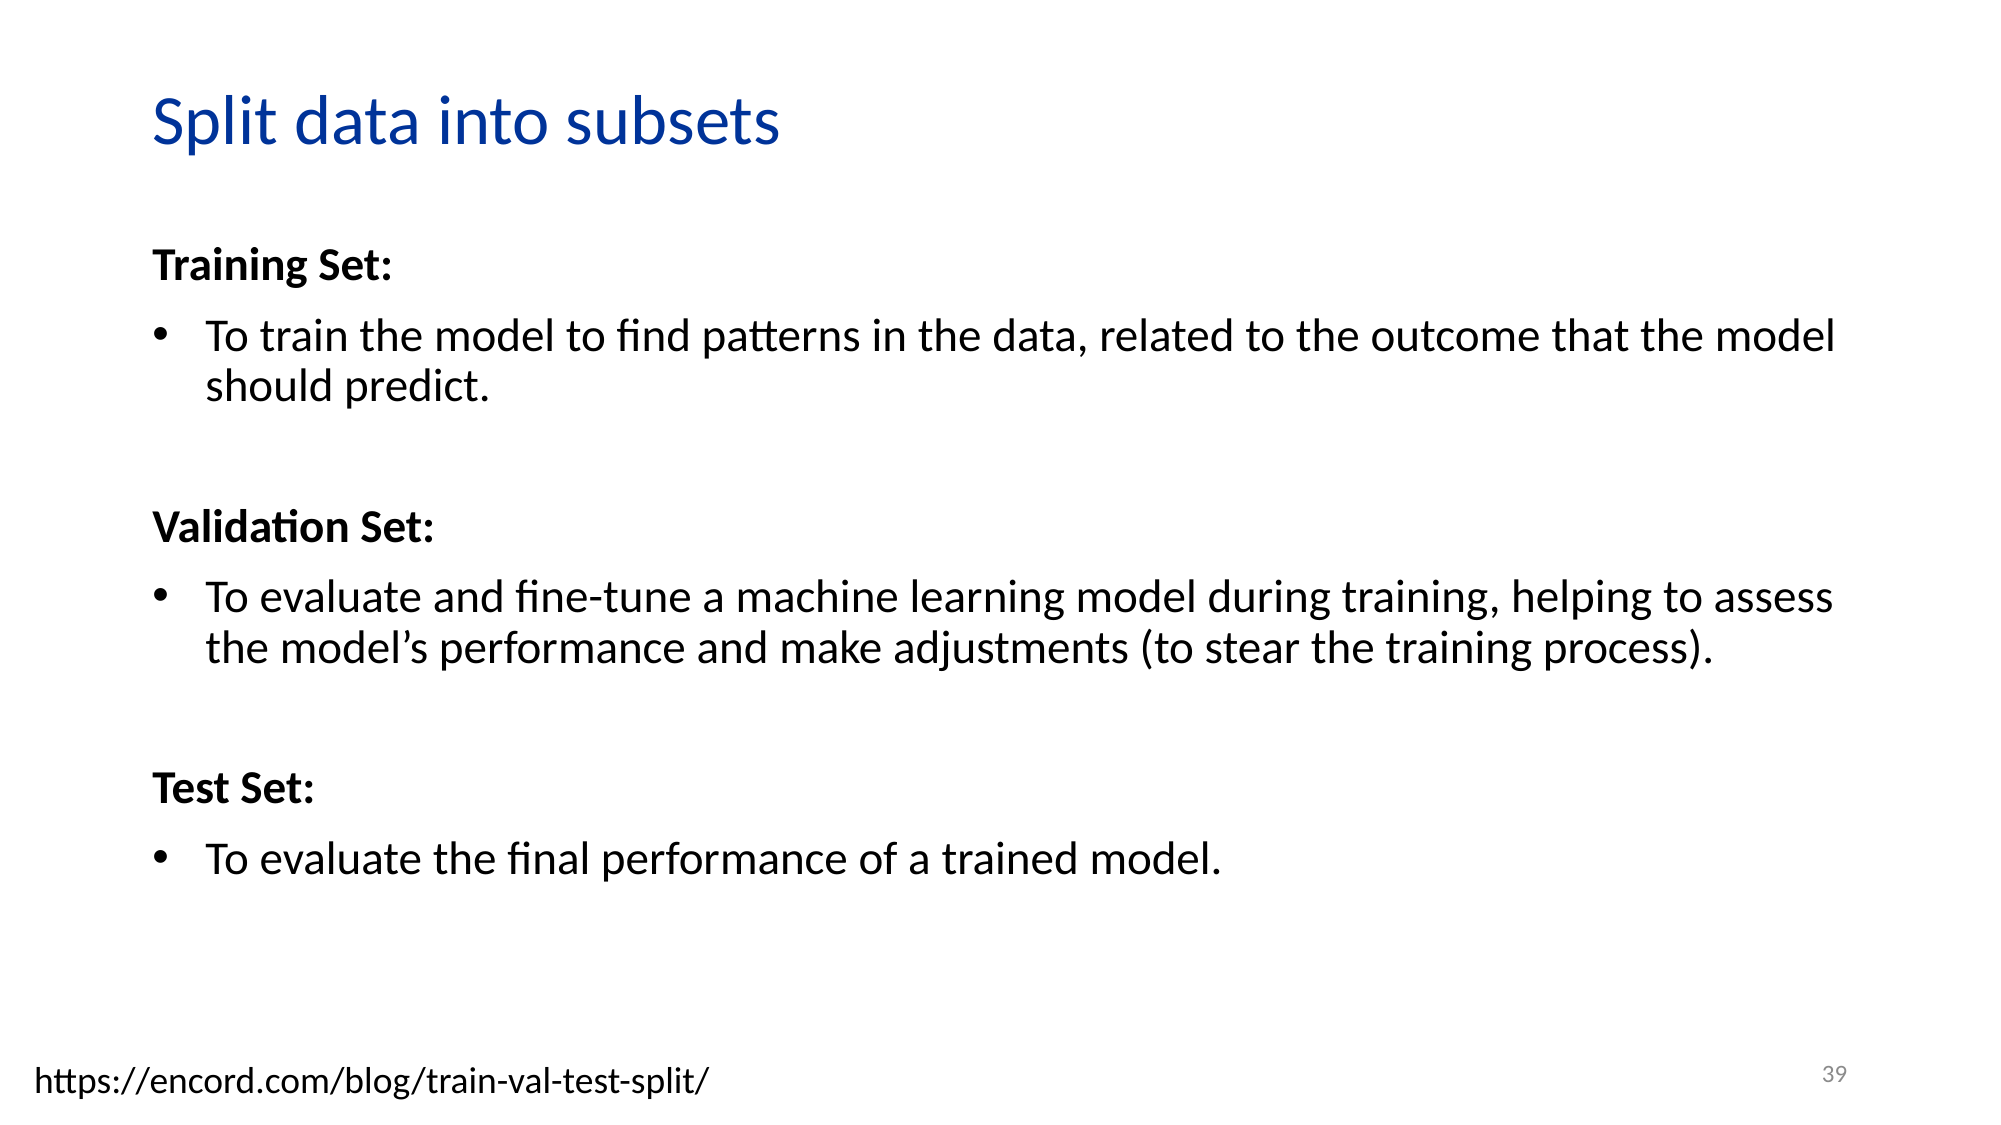

# Split data into subsets
Training Set:
To train the model to find patterns in the data, related to the outcome that the model should predict.

Validation Set:
To evaluate and fine-tune a machine learning model during training, helping to assess the model’s performance and make adjustments (to stear the training process).

Test Set:
To evaluate the final performance of a trained model.
39
https://encord.com/blog/train-val-test-split/